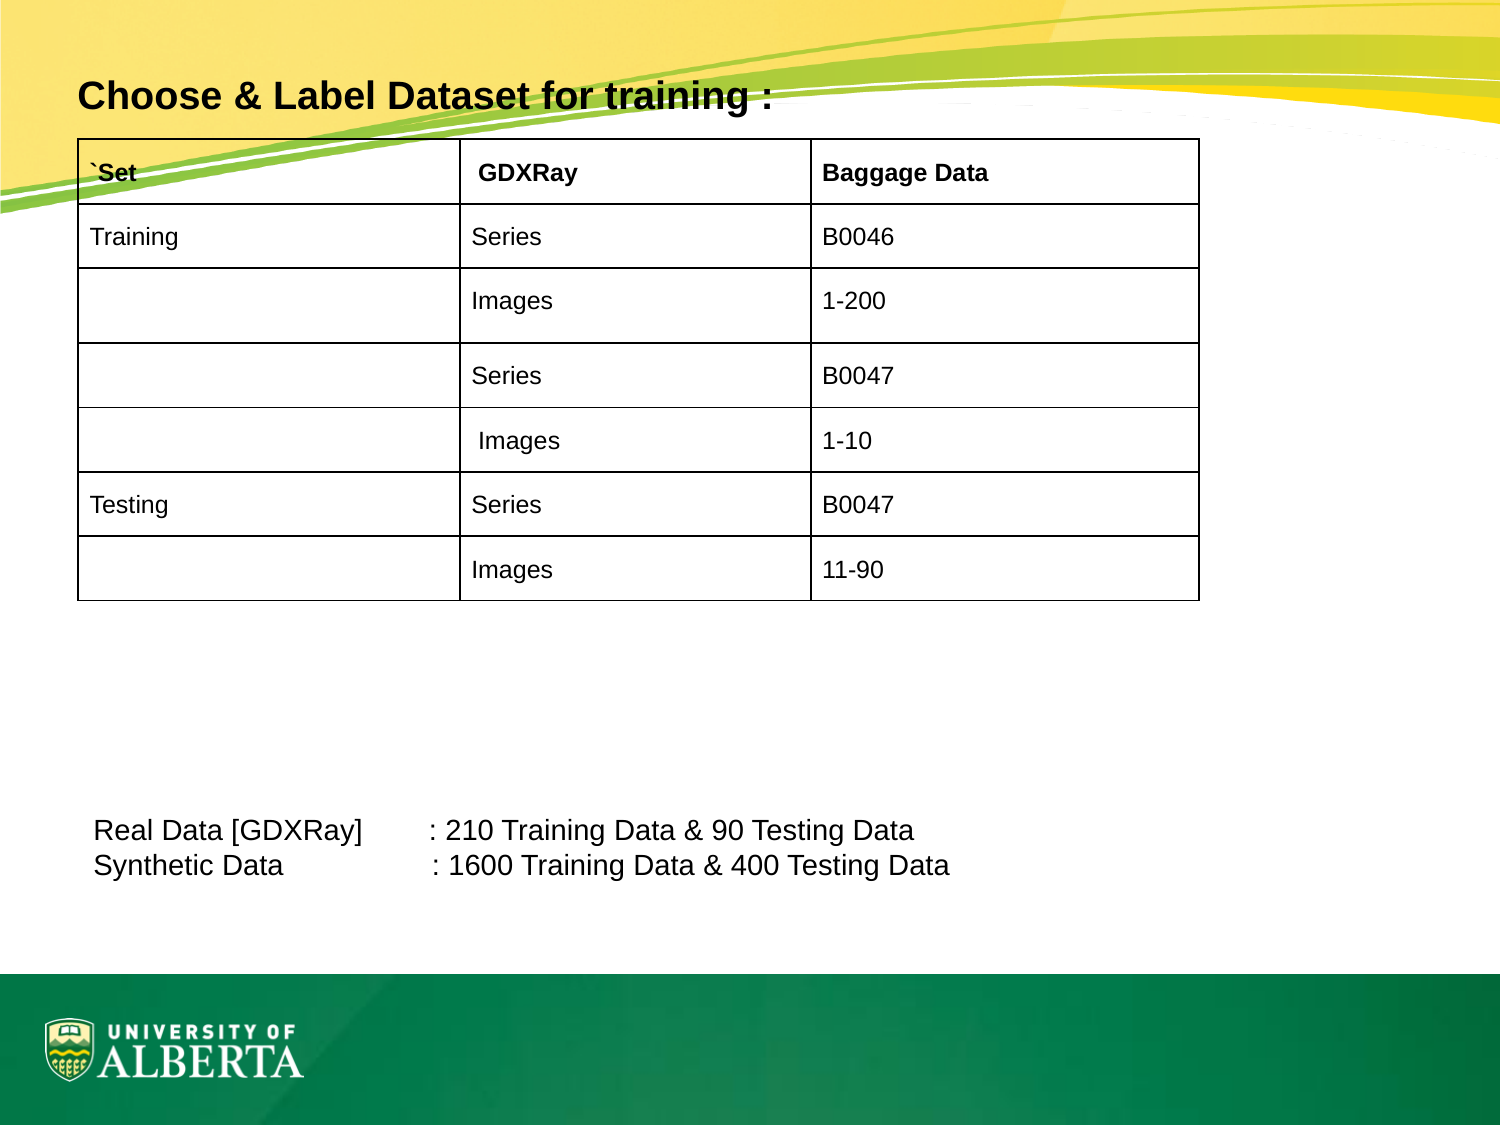

Choose & Label Dataset for training :

| `Set | GDXRay | Baggage Data |
| --- | --- | --- |
| Training | Series | B0046 |
|  | Images | 1-200 |
|  | Series | B0047 |
|  | Images | 1-10 |
| Testing | Series | B0047 |
|  | Images | 11-90 |
Real Data [GDXRay]        : 210 Training Data & 90 Testing Data
Synthetic Data                  : 1600 Training Data & 400 Testing Data